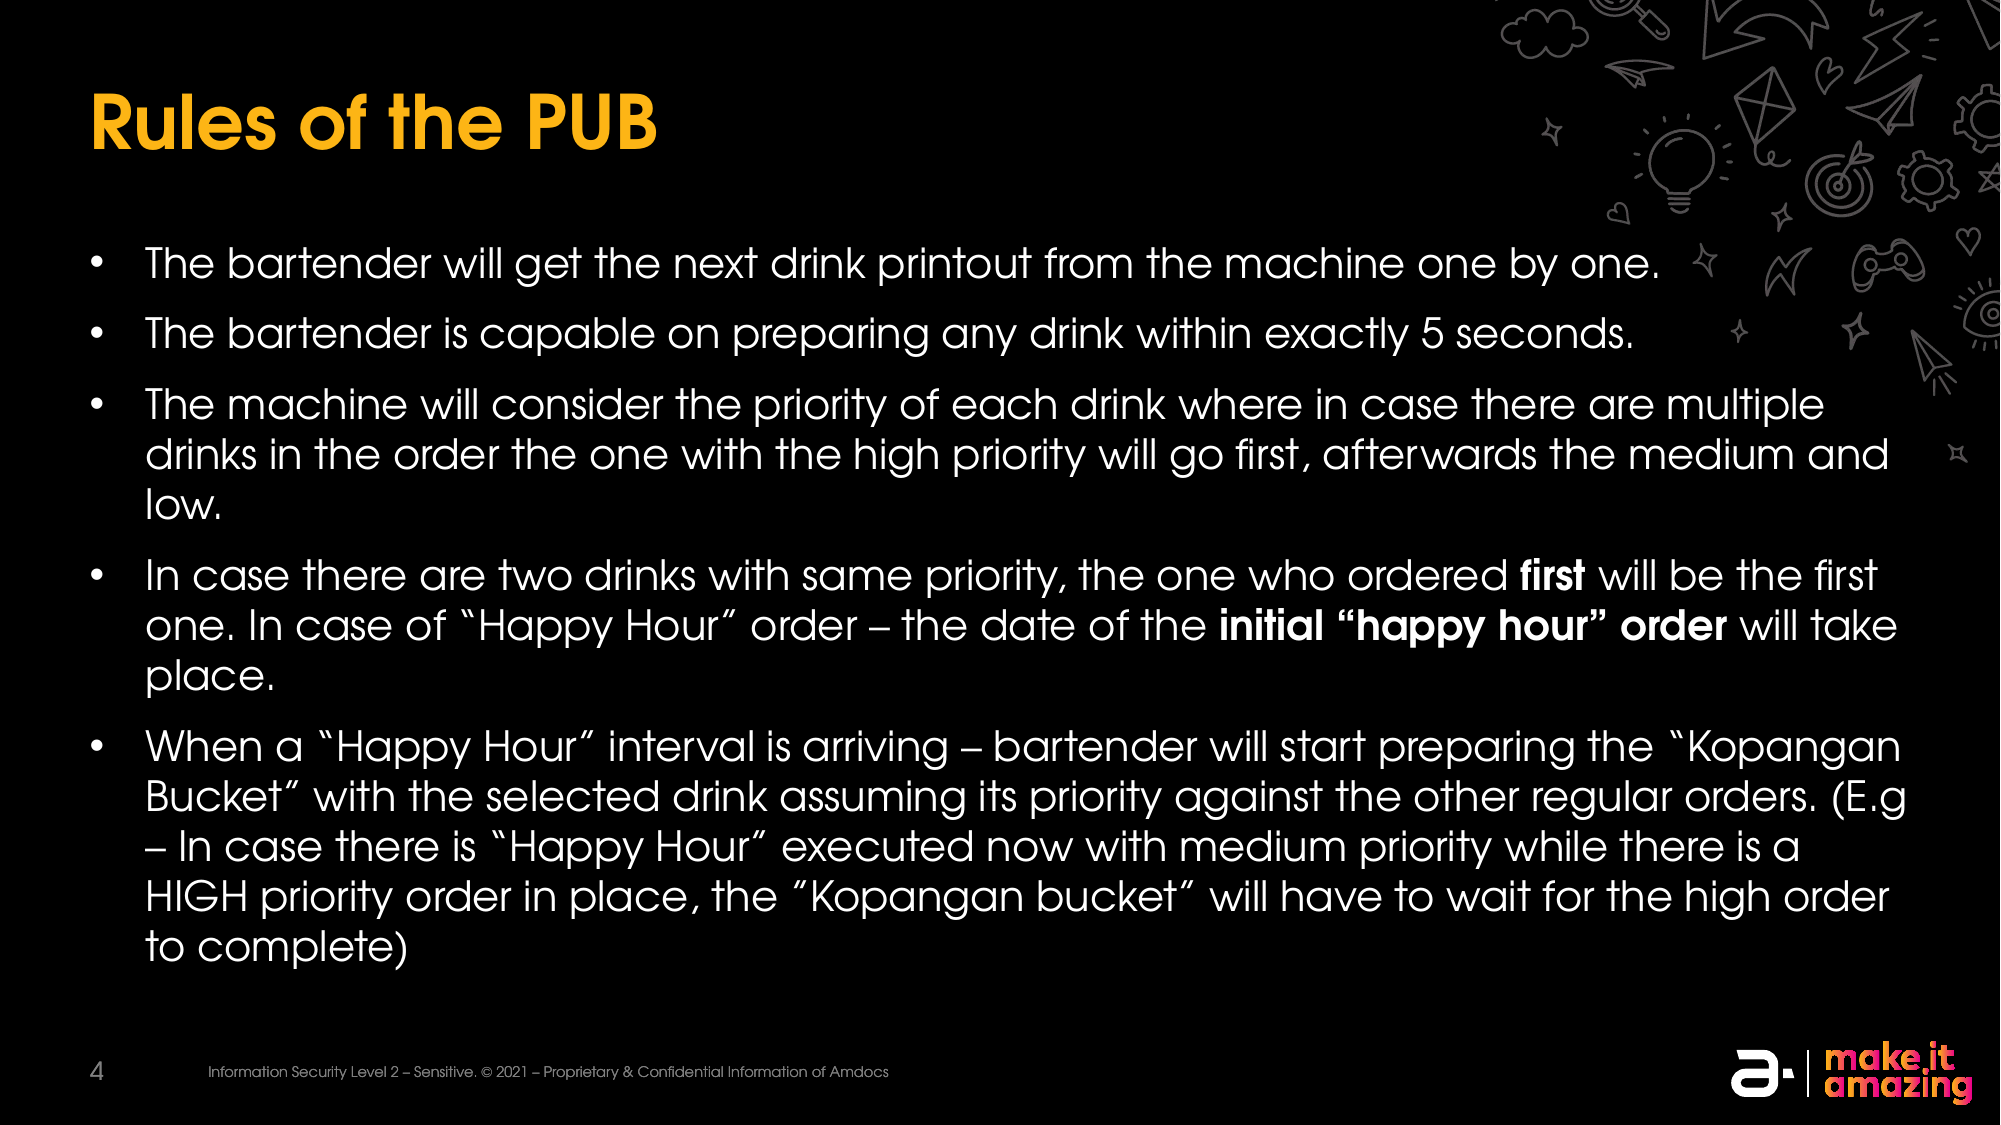

# Rules of the PUB
The bartender will get the next drink printout from the machine one by one.
The bartender is capable on preparing any drink within exactly 5 seconds.
The machine will consider the priority of each drink where in case there are multiple drinks in the order the one with the high priority will go first, afterwards the medium and low.
In case there are two drinks with same priority, the one who ordered first will be the first one. In case of “Happy Hour” order – the date of the initial “happy hour” order will take place.
When a “Happy Hour” interval is arriving – bartender will start preparing the “Kopangan Bucket” with the selected drink assuming its priority against the other regular orders. (E.g – In case there is “Happy Hour” executed now with medium priority while there is a HIGH priority order in place, the ”Kopangan bucket” will have to wait for the high order to complete)